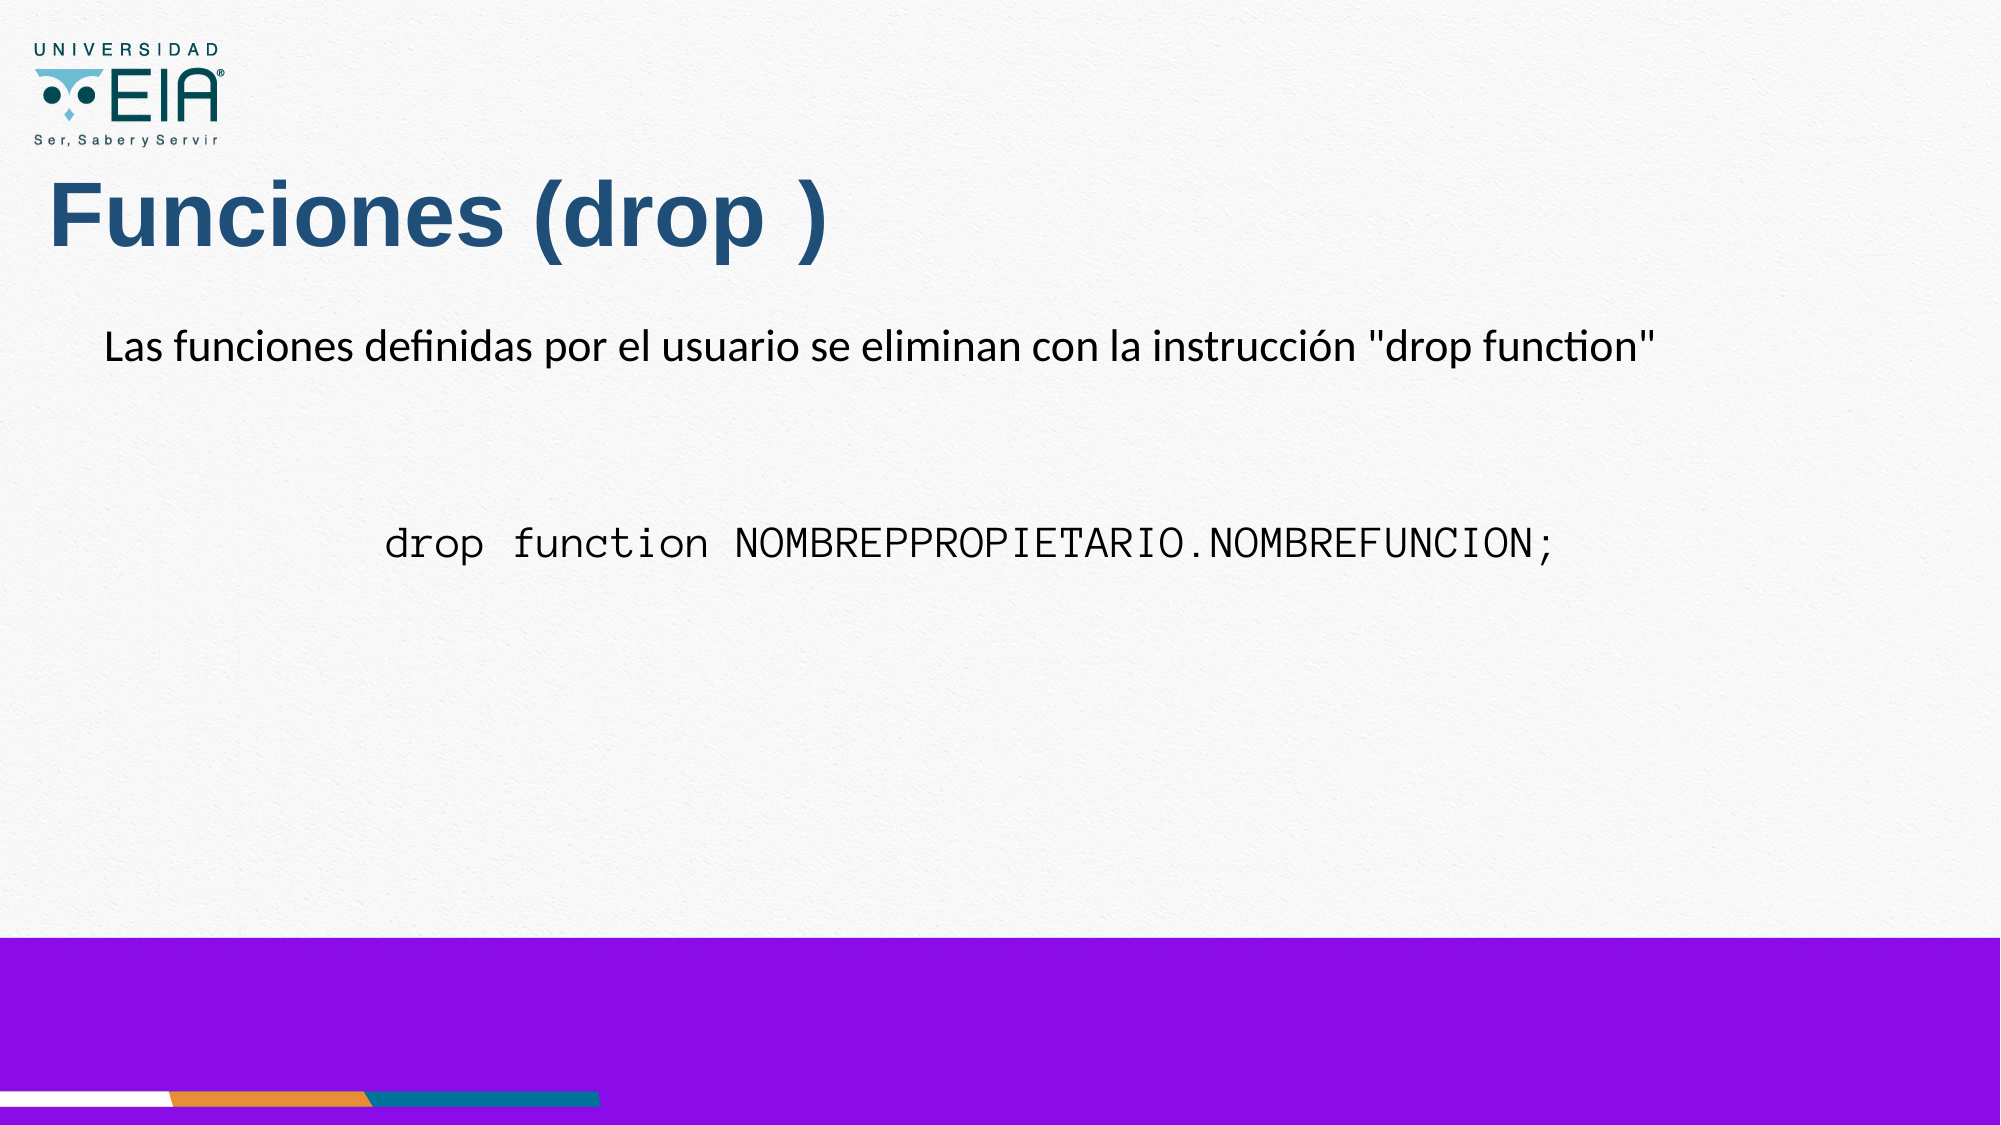

# Funciones (drop	)
Las funciones definidas por el usuario se eliminan con la instrucción "drop function"
 drop function NOMBREPPROPIETARIO.NOMBREFUNCION;